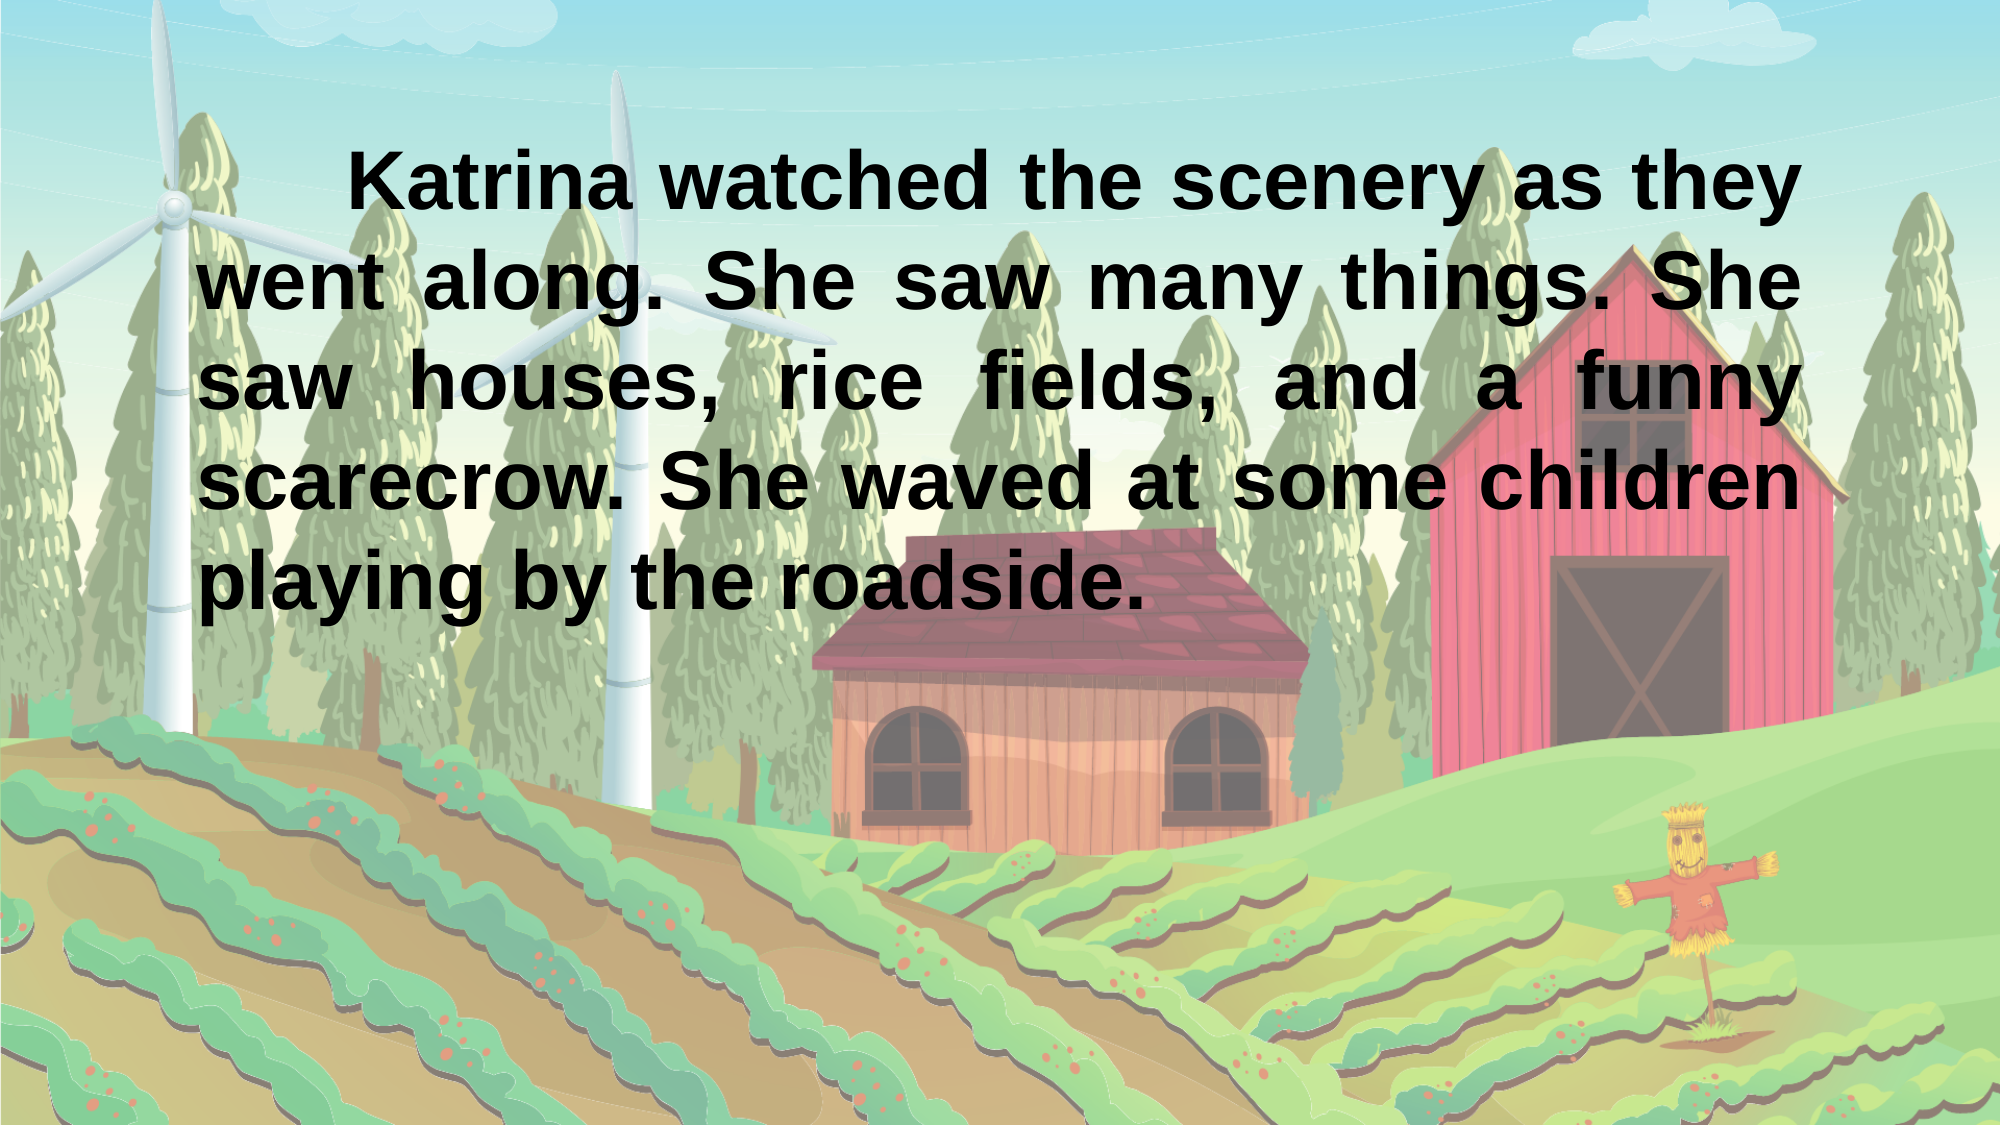

Katrina watched the scenery as they went along. She saw many things. She saw houses, rice fields, and a funny scarecrow. She waved at some children playing by the roadside.